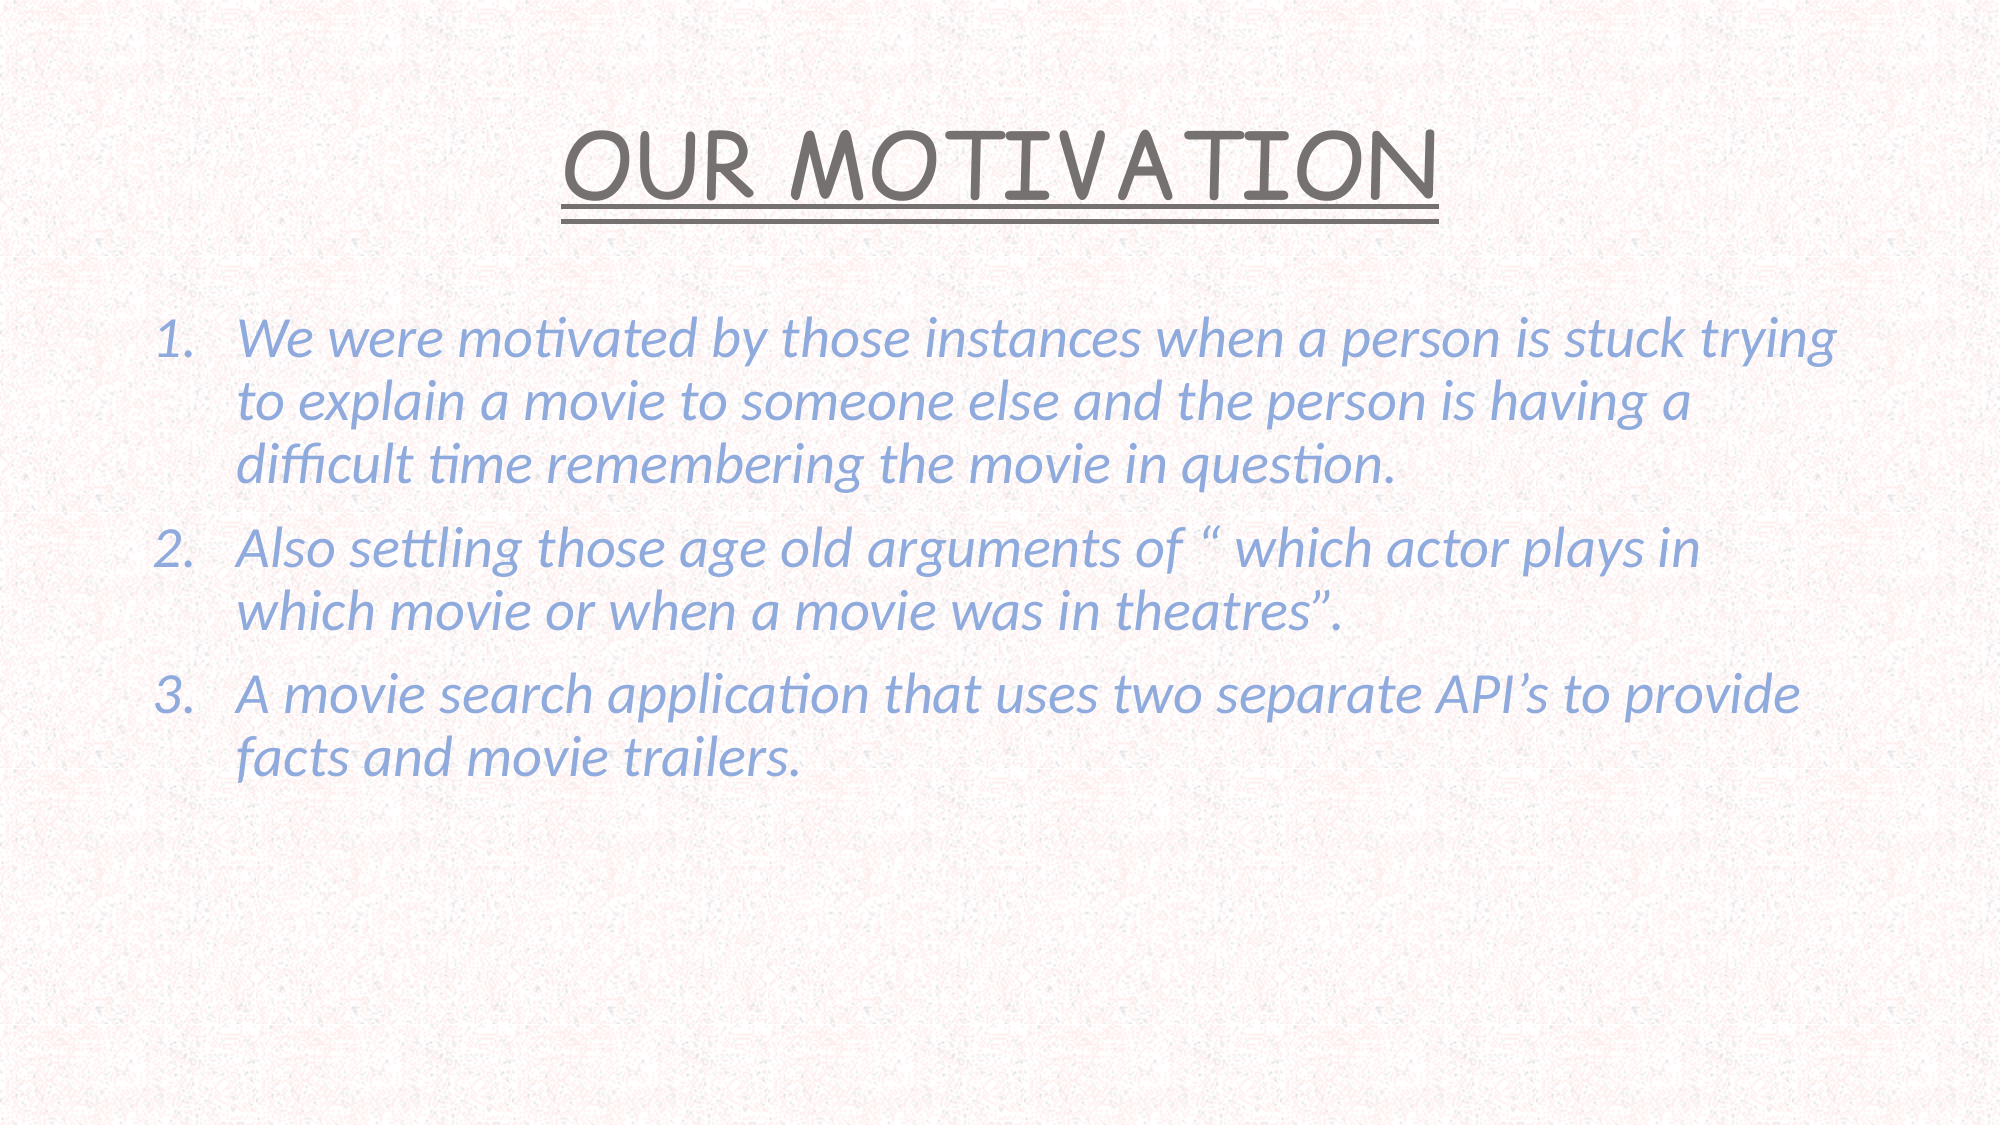

# OUR MOTIVATION
We were motivated by those instances when a person is stuck trying to explain a movie to someone else and the person is having a difficult time remembering the movie in question.
Also settling those age old arguments of “ which actor plays in which movie or when a movie was in theatres”.
A movie search application that uses two separate API’s to provide  facts and movie trailers.